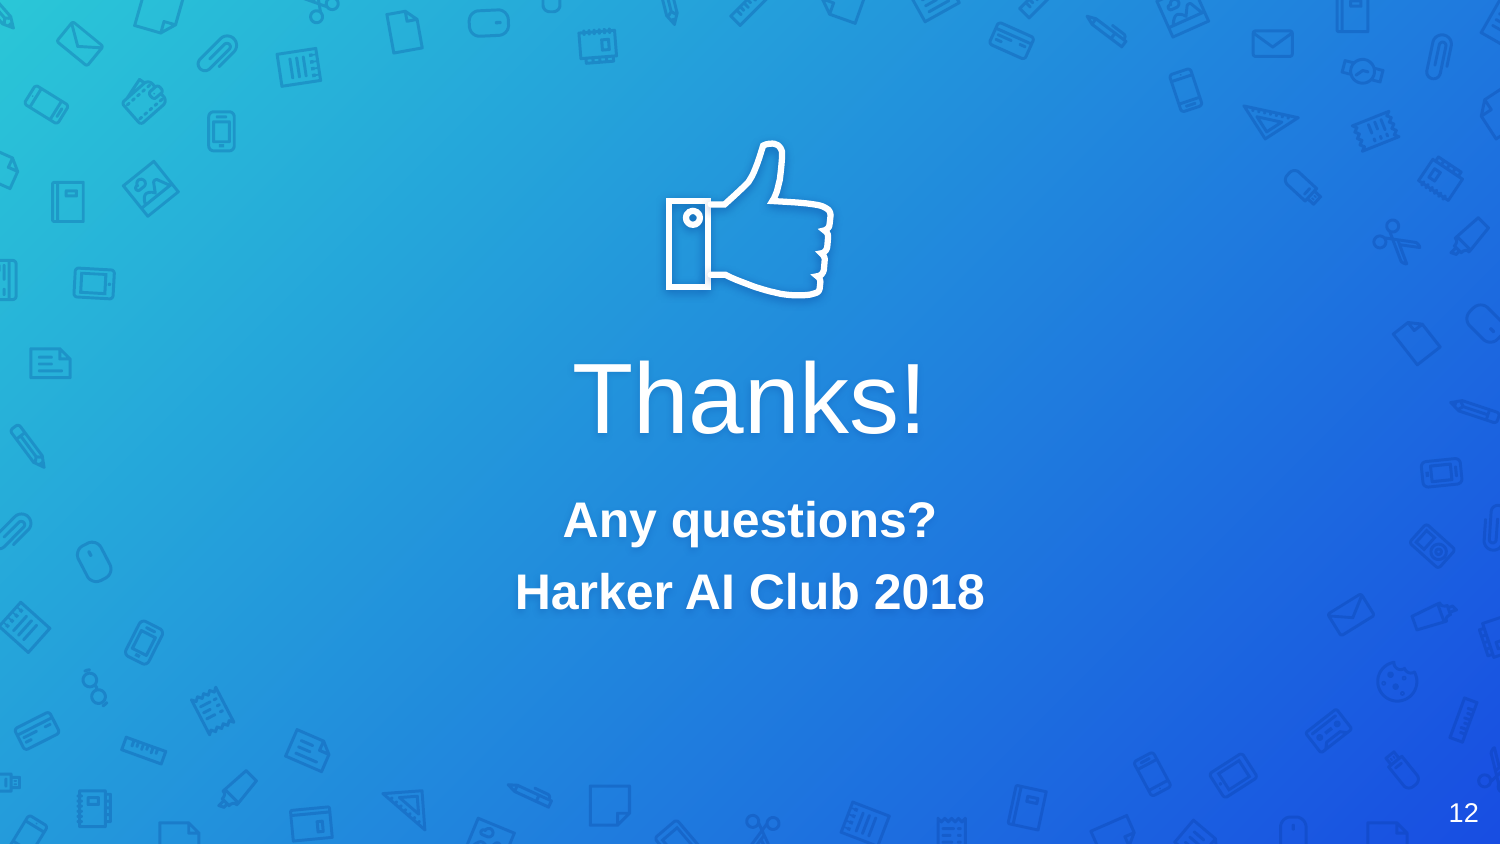

Thanks!
Any questions?
Harker AI Club 2018
12